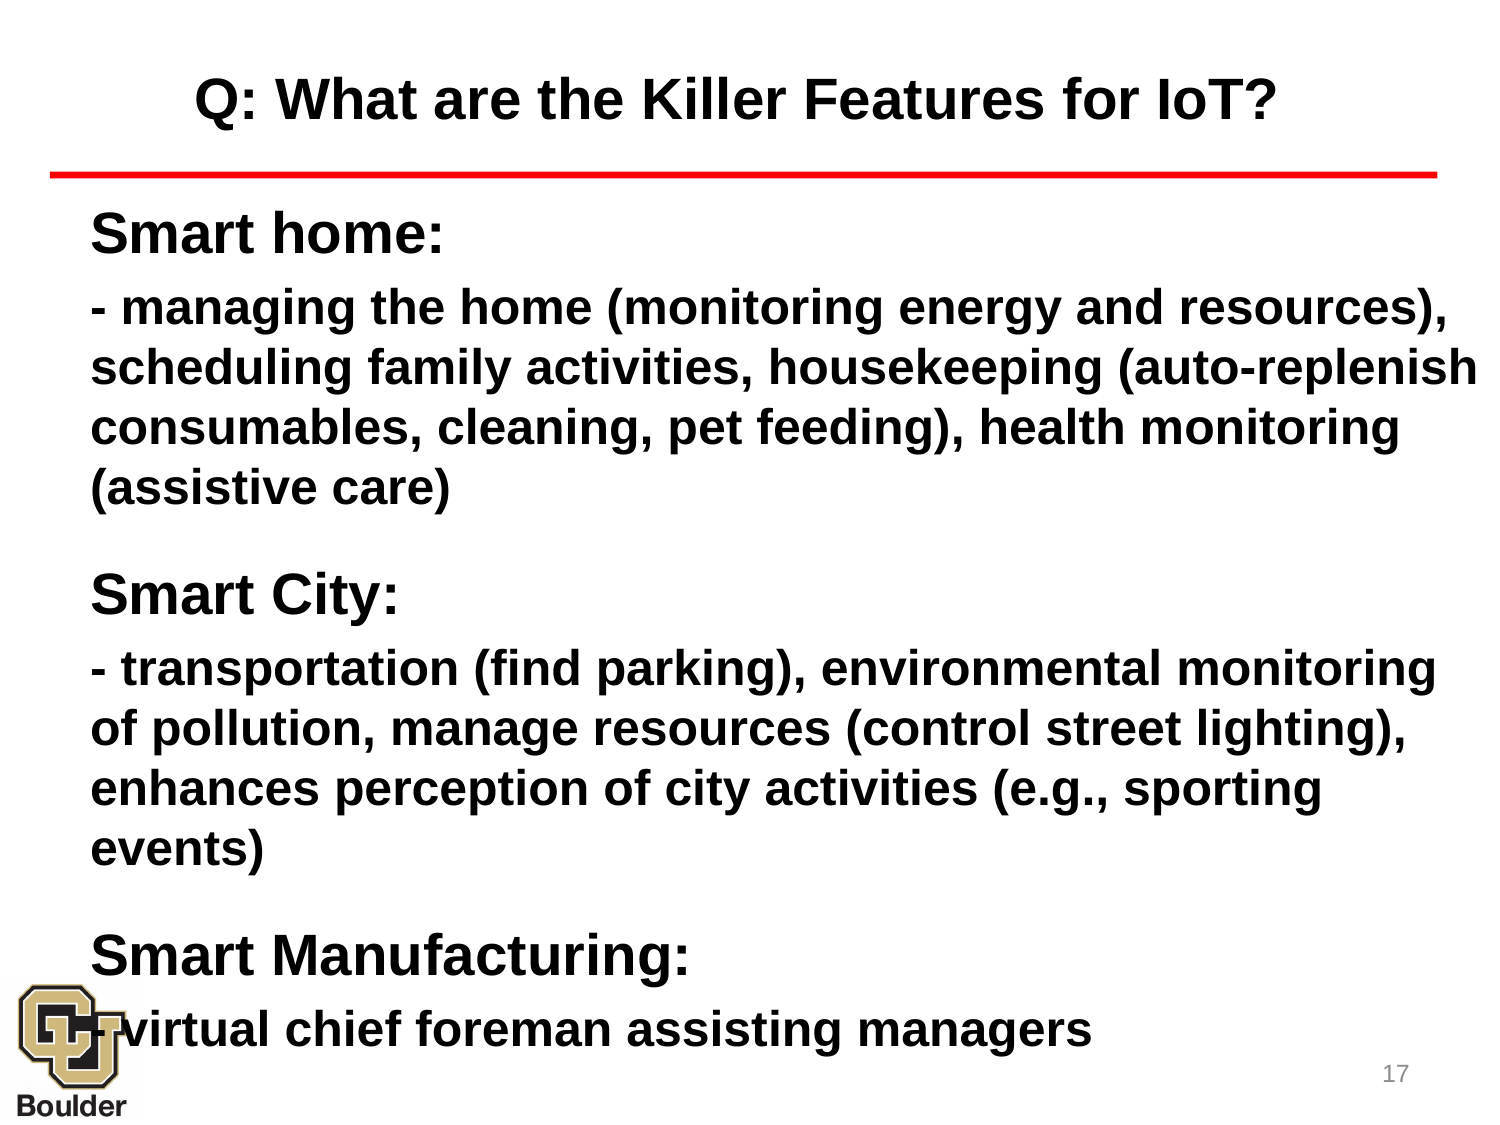

# Q: What are the Killer Features for IoT?
Smart home:
- managing the home (monitoring energy and resources), scheduling family activities, housekeeping (auto-replenish consumables, cleaning, pet feeding), health monitoring (assistive care)

Smart City:
- transportation (find parking), environmental monitoring of pollution, manage resources (control street lighting), enhances perception of city activities (e.g., sporting events)

Smart Manufacturing:
- virtual chief foreman assisting managers

17